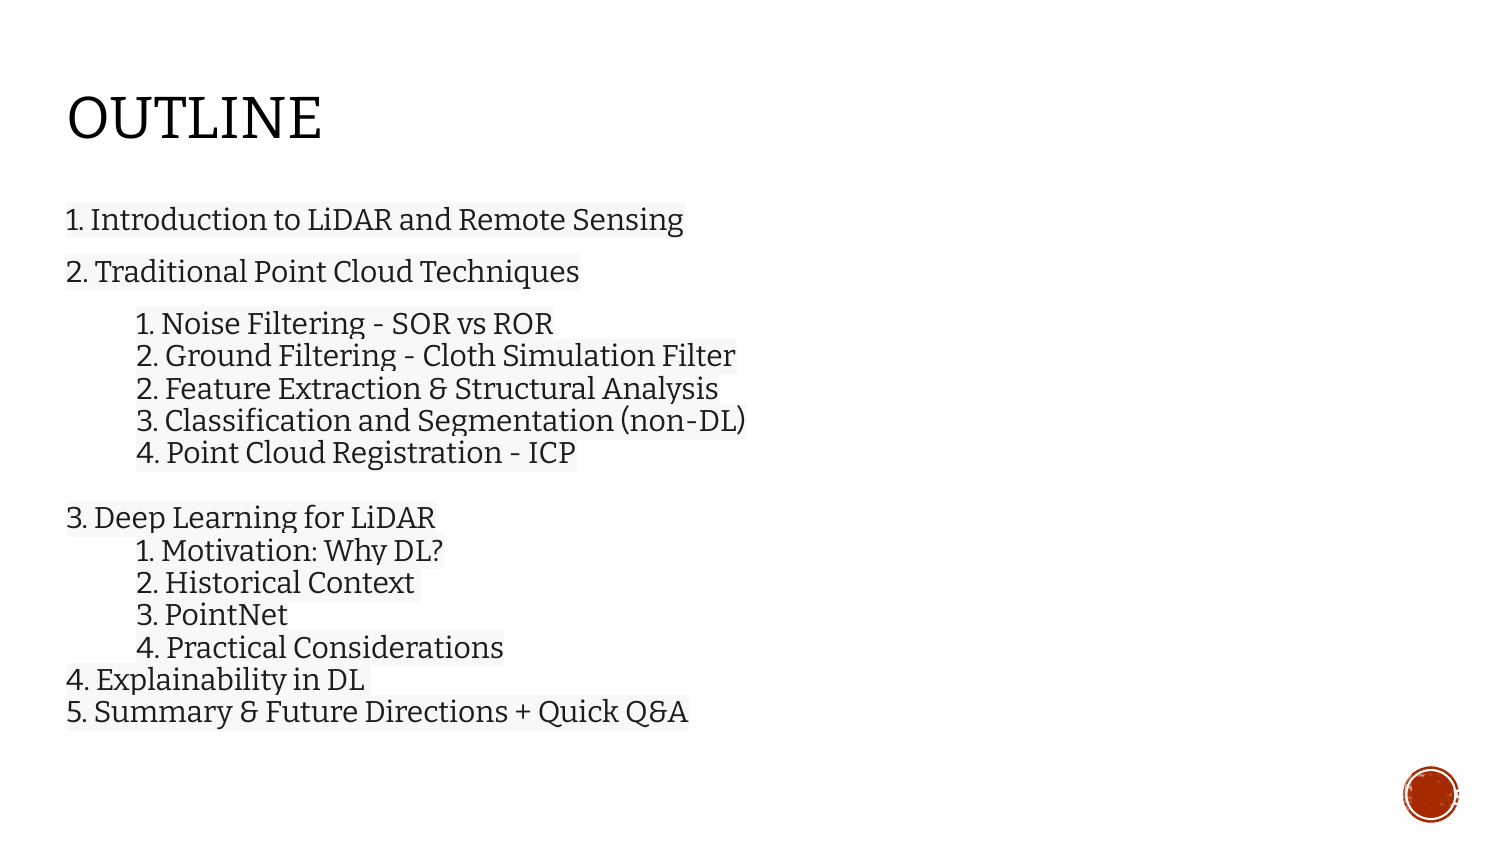

# Outline
1. Introduction to LiDAR and Remote Sensing
2. Traditional Point Cloud Techniques
1. Noise Filtering - SOR vs ROR
2. Ground Filtering - Cloth Simulation Filter
2. Feature Extraction & Structural Analysis
3. Classification and Segmentation (non-DL)
4. Point Cloud Registration - ICP

3. Deep Learning for LiDAR
1. Motivation: Why DL?
2. Historical Context
3. PointNet
4. Practical Considerations
4. Explainability in DL
5. Summary & Future Directions + Quick Q&A
5